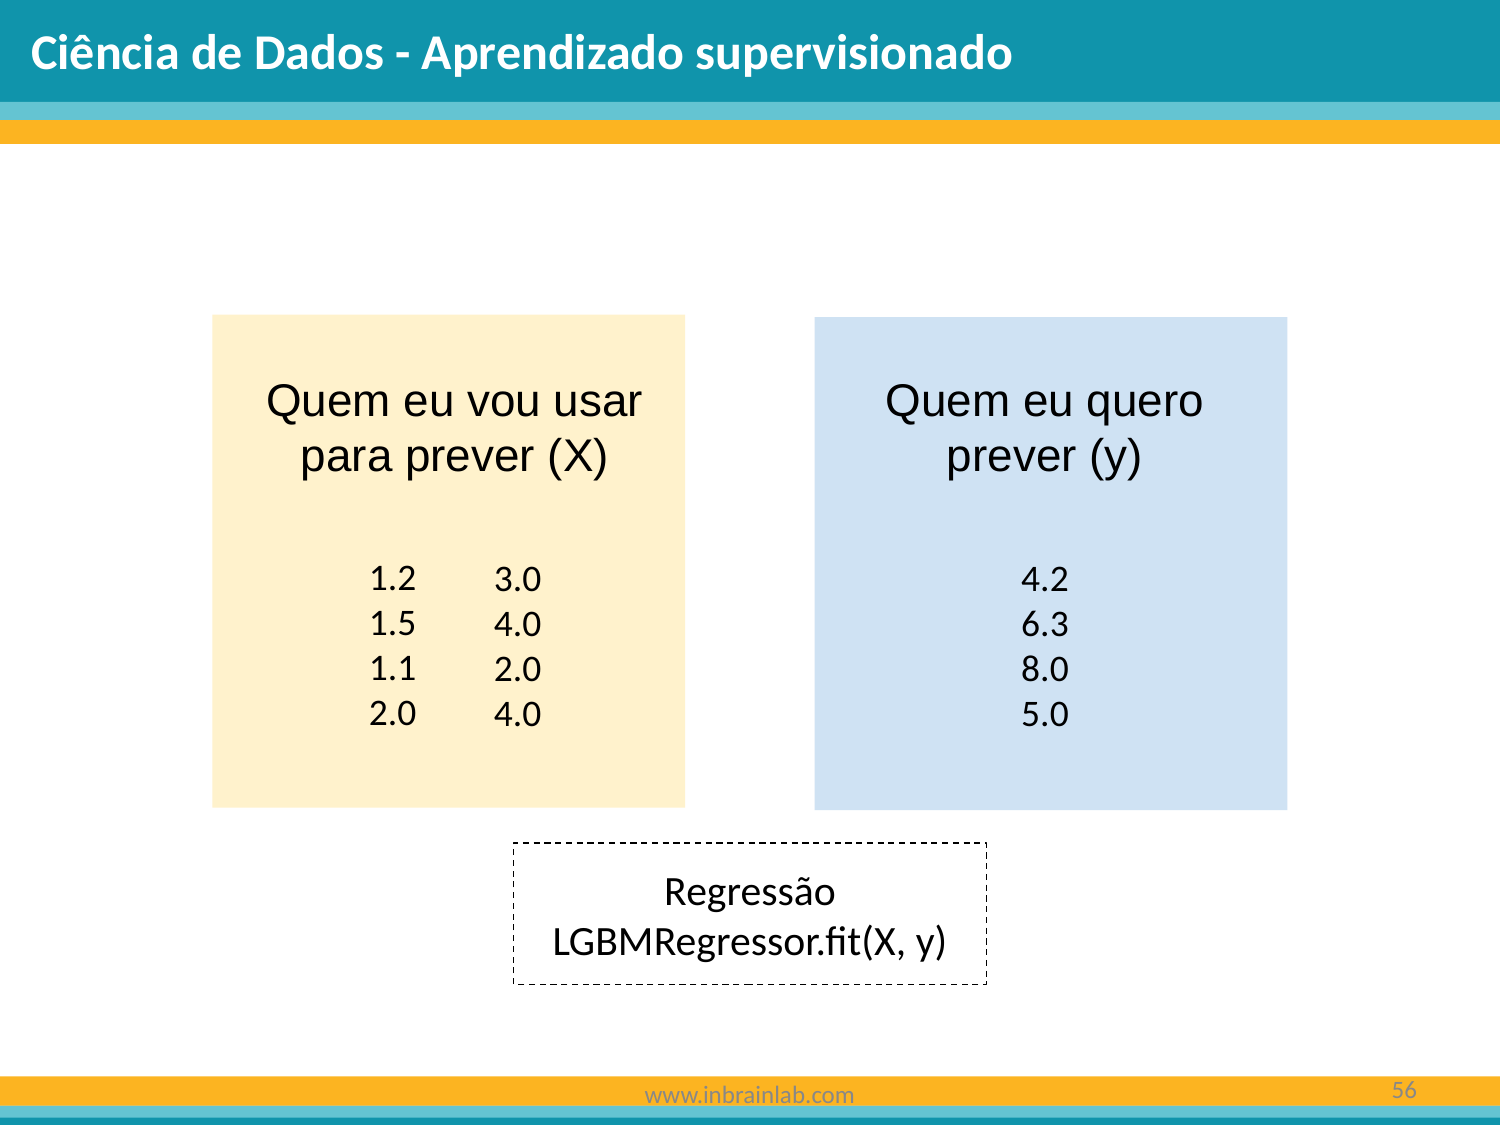

Ciência de Dados - Aprendizado supervisionado

Quem eu vou usar para prever (X)
Quem eu quero prever (y)
1.2
1.5
1.1
2.0
4.2
6.3
8.0
5.0
3.0
4.0
2.0
4.0
Regressão
LGBMRegressor.fit(X, y)
56
www.inbrainlab.com